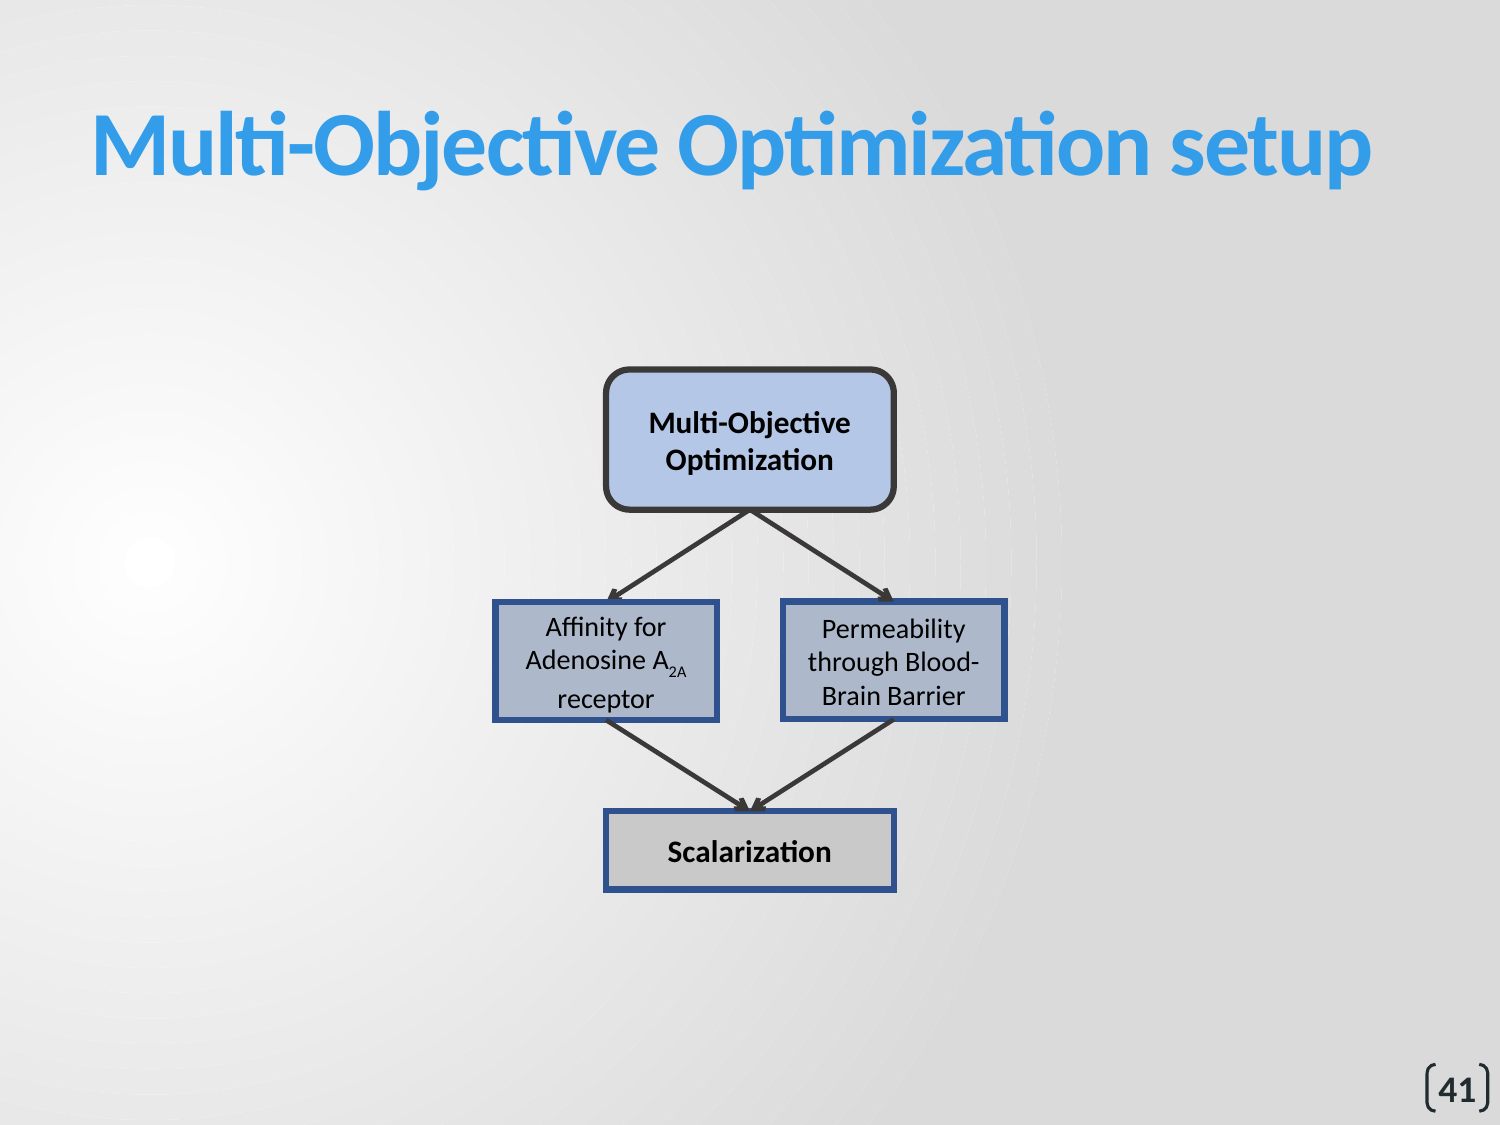

# Multi-Objective Optimization setup
Multi-Objective Optimization
Permeability through Blood-Brain Barrier
Affinity for Adenosine A2A receptor
Scalarization
41